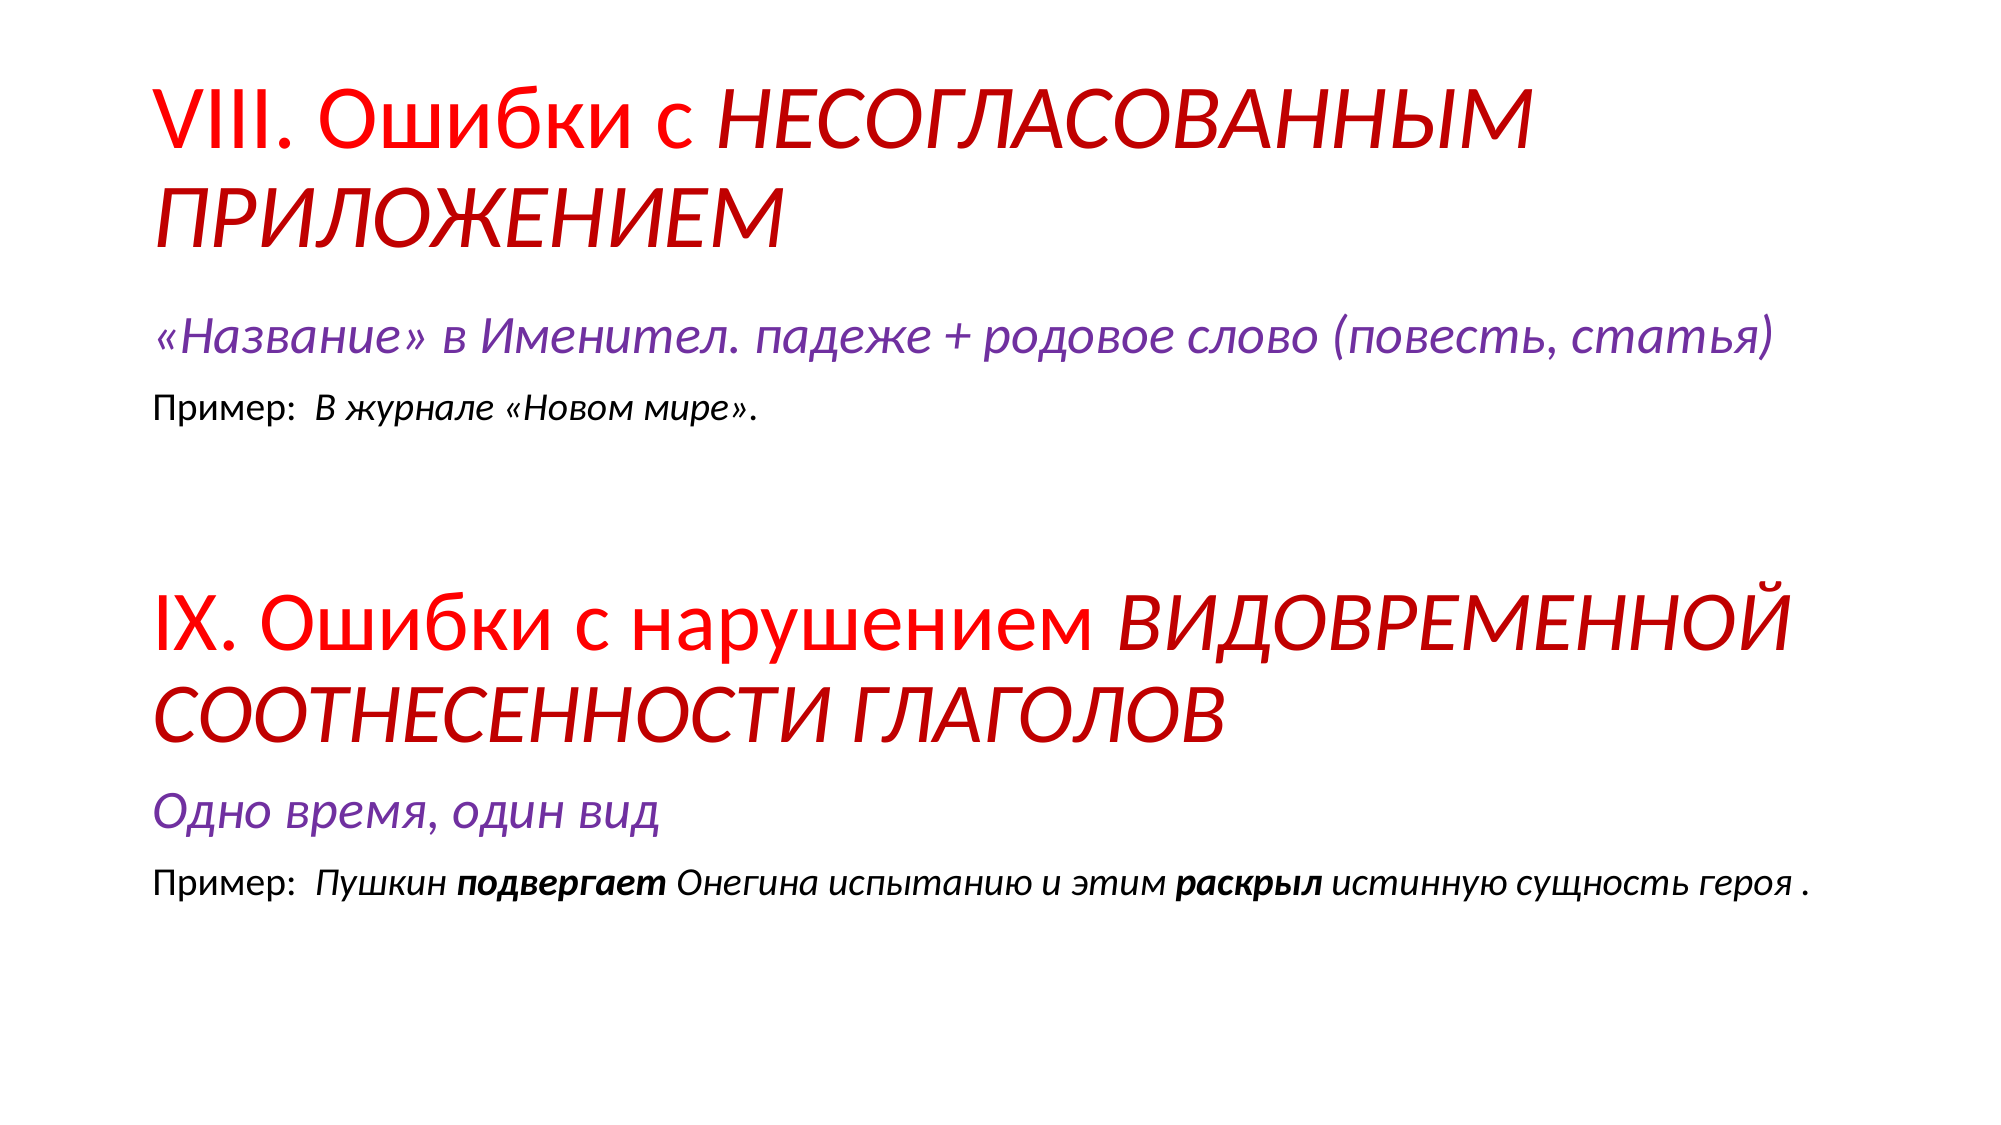

# VIII. Ошибки с НЕСОГЛАСОВАННЫМ ПРИЛОЖЕНИЕМ
«Название» в Именител. падеже + родовое слово (повесть, статья)
Пример:  В журнале «Новом мире».

IX. Ошибки с нарушением ВИДОВРЕМЕННОЙ СООТНЕСЕННОСТИ ГЛАГОЛОВ
Одно время, один вид
Пример:  Пушкин подвергает Онегина испытанию и этим раскрыл истинную сущность героя .